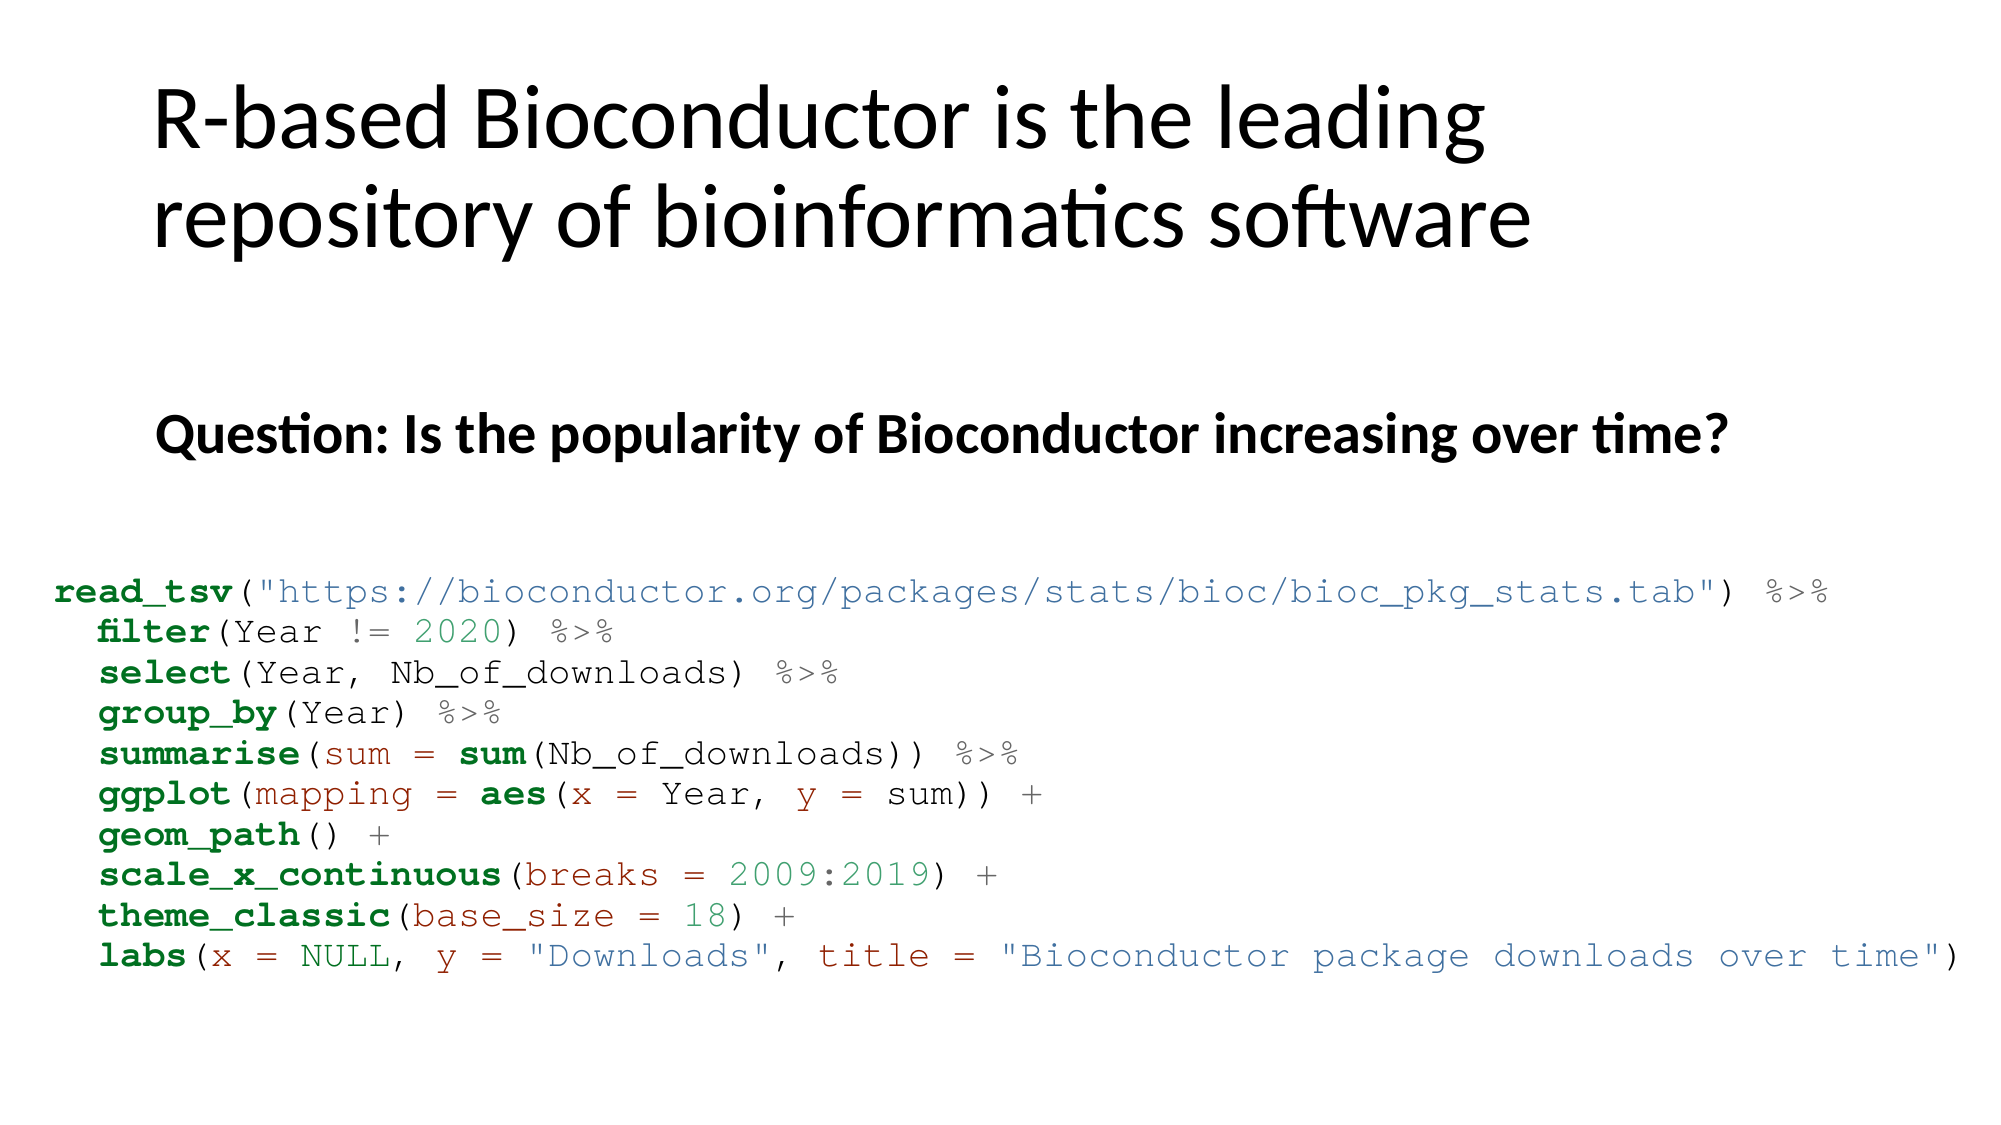

# R-based Bioconductor is the leading repository of bioinformatics software
Question: Is the popularity of Bioconductor increasing over time?
read_tsv("https://bioconductor.org/packages/stats/bioc/bioc_pkg_stats.tab") %>%
  filter(Year != 2020) %>%
  select(Year, Nb_of_downloads) %>%
  group_by(Year) %>%
  summarise(sum = sum(Nb_of_downloads)) %>%
  ggplot(mapping = aes(x = Year, y = sum)) +
  geom_path() +
  scale_x_continuous(breaks = 2009:2019) +
  theme_classic(base_size = 18) +
  labs(x = NULL, y = "Downloads", title = "Bioconductor package downloads over time")